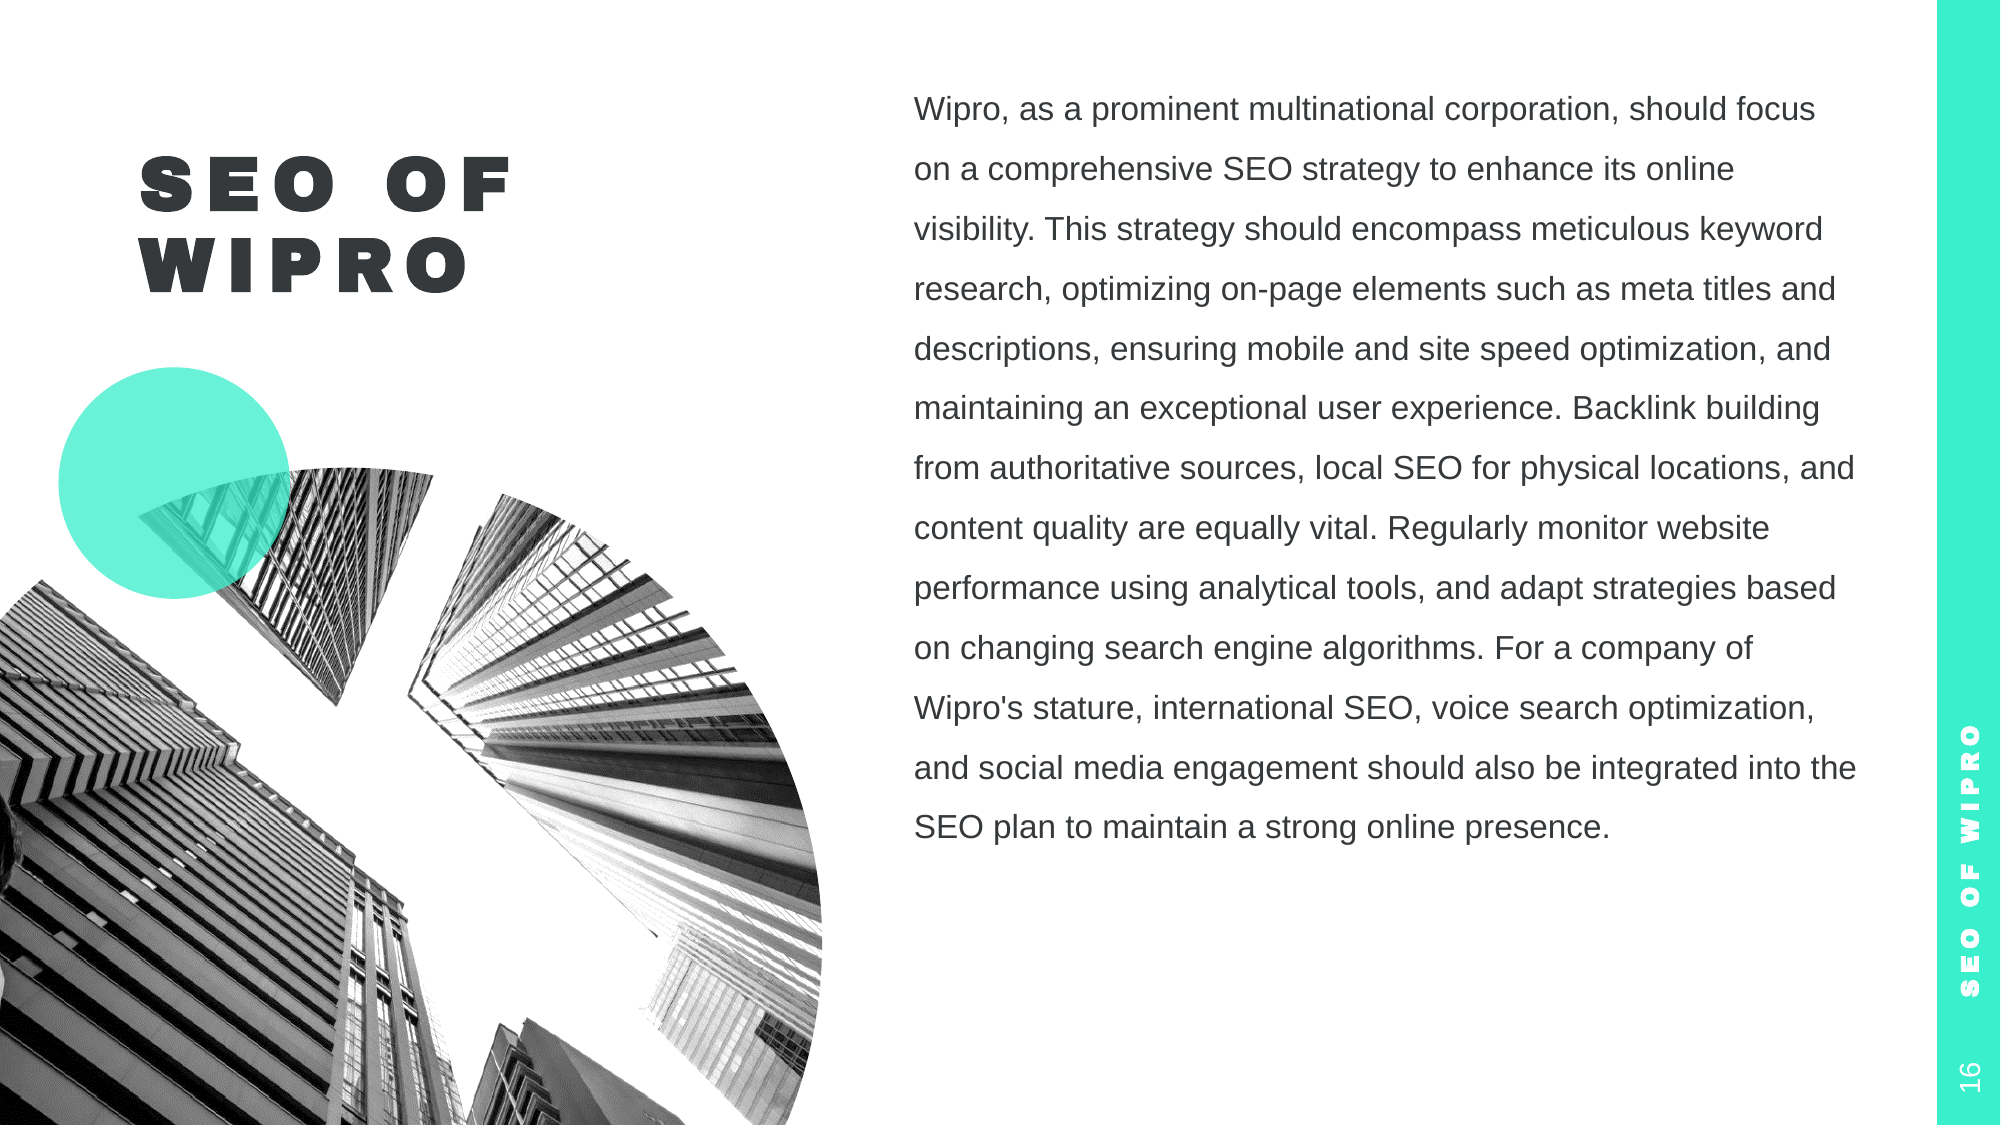

Wipro, as a prominent multinational corporation, should focus on a comprehensive SEO strategy to enhance its online visibility. This strategy should encompass meticulous keyword research, optimizing on-page elements such as meta titles and descriptions, ensuring mobile and site speed optimization, and maintaining an exceptional user experience. Backlink building from authoritative sources, local SEO for physical locations, and content quality are equally vital. Regularly monitor website performance using analytical tools, and adapt strategies based on changing search engine algorithms. For a company of Wipro's stature, international SEO, voice search optimization, and social media engagement should also be integrated into the SEO plan to maintain a strong online presence.
# SEO OF WIPRO
SEO OF WIPRO
16